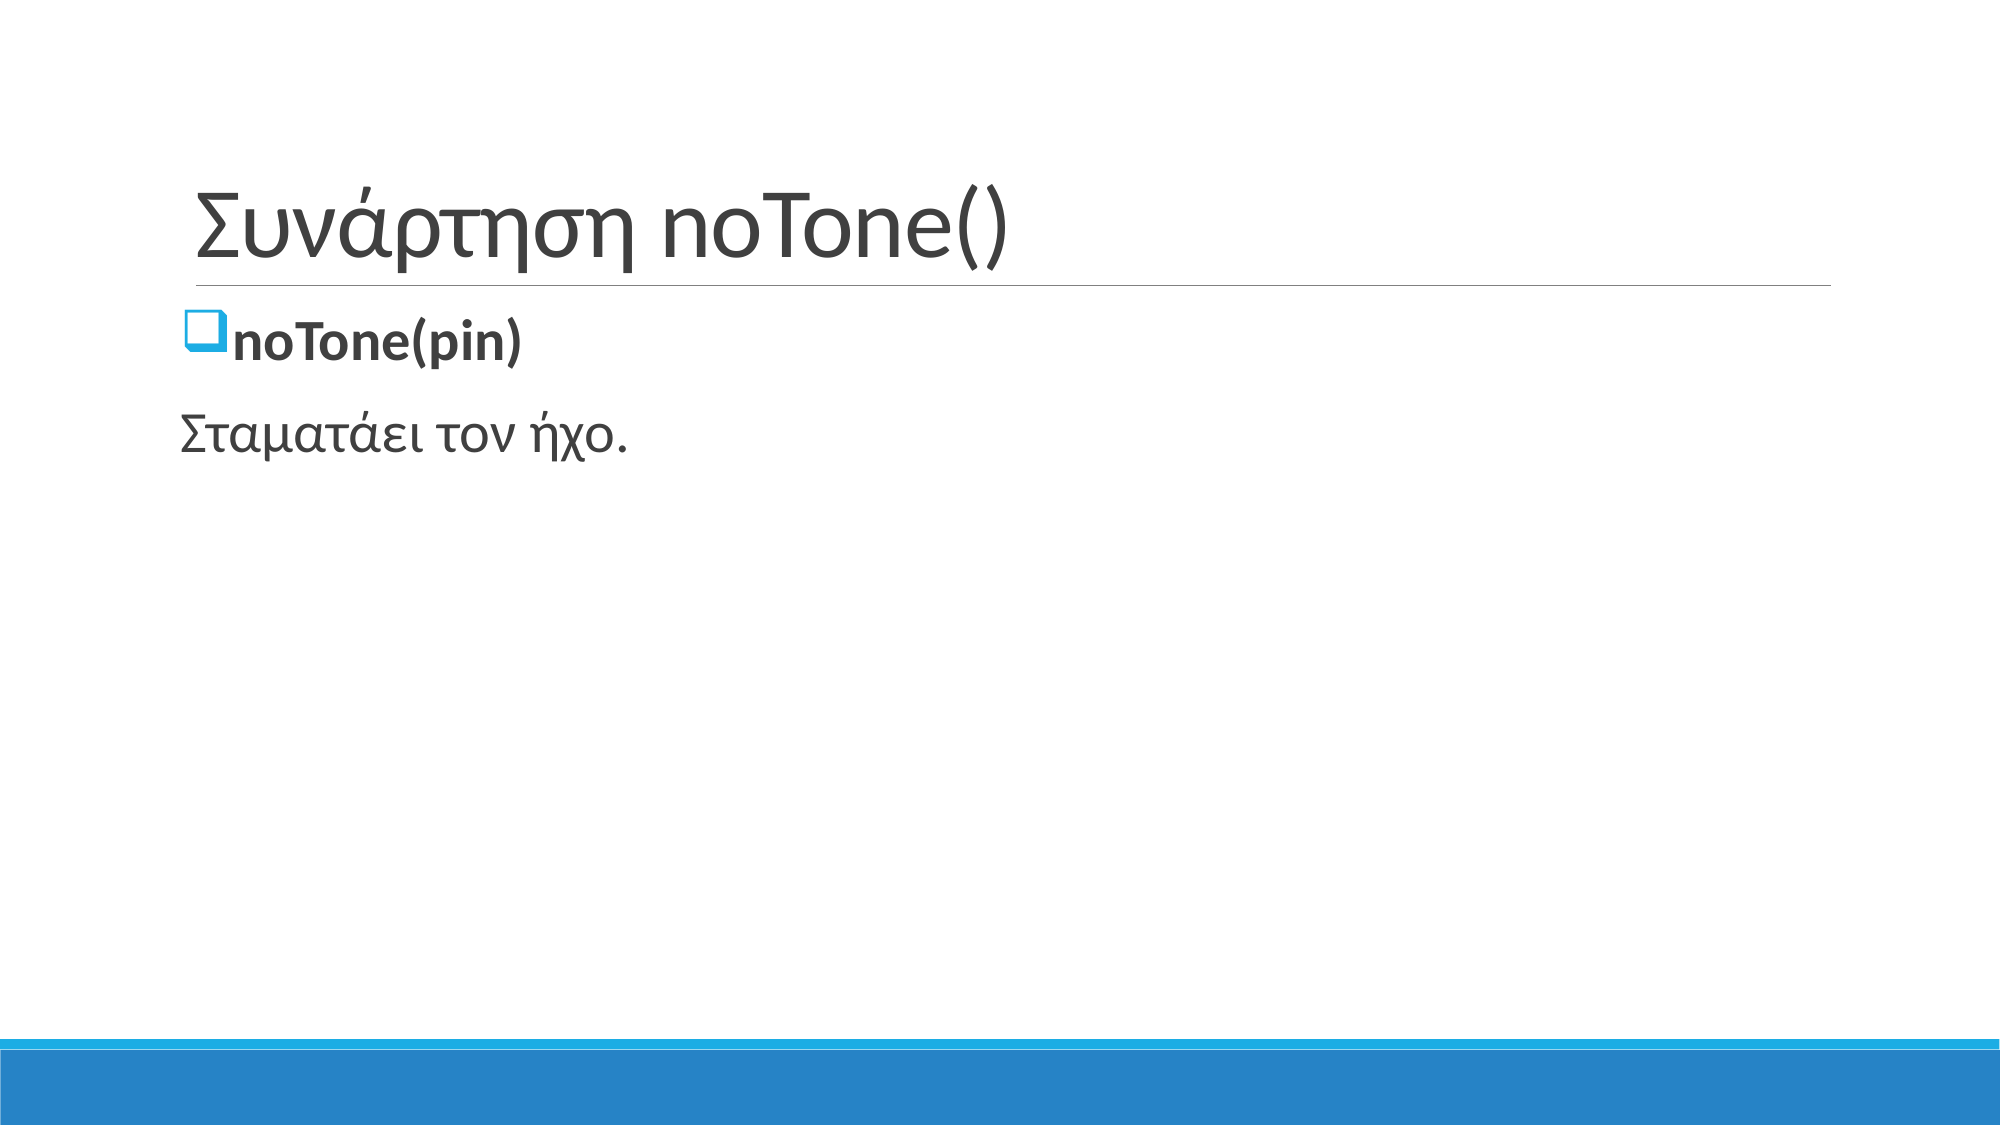

# Συνάρτηση noTone()
noTone(pin)
Σταματάει τον ήχο.